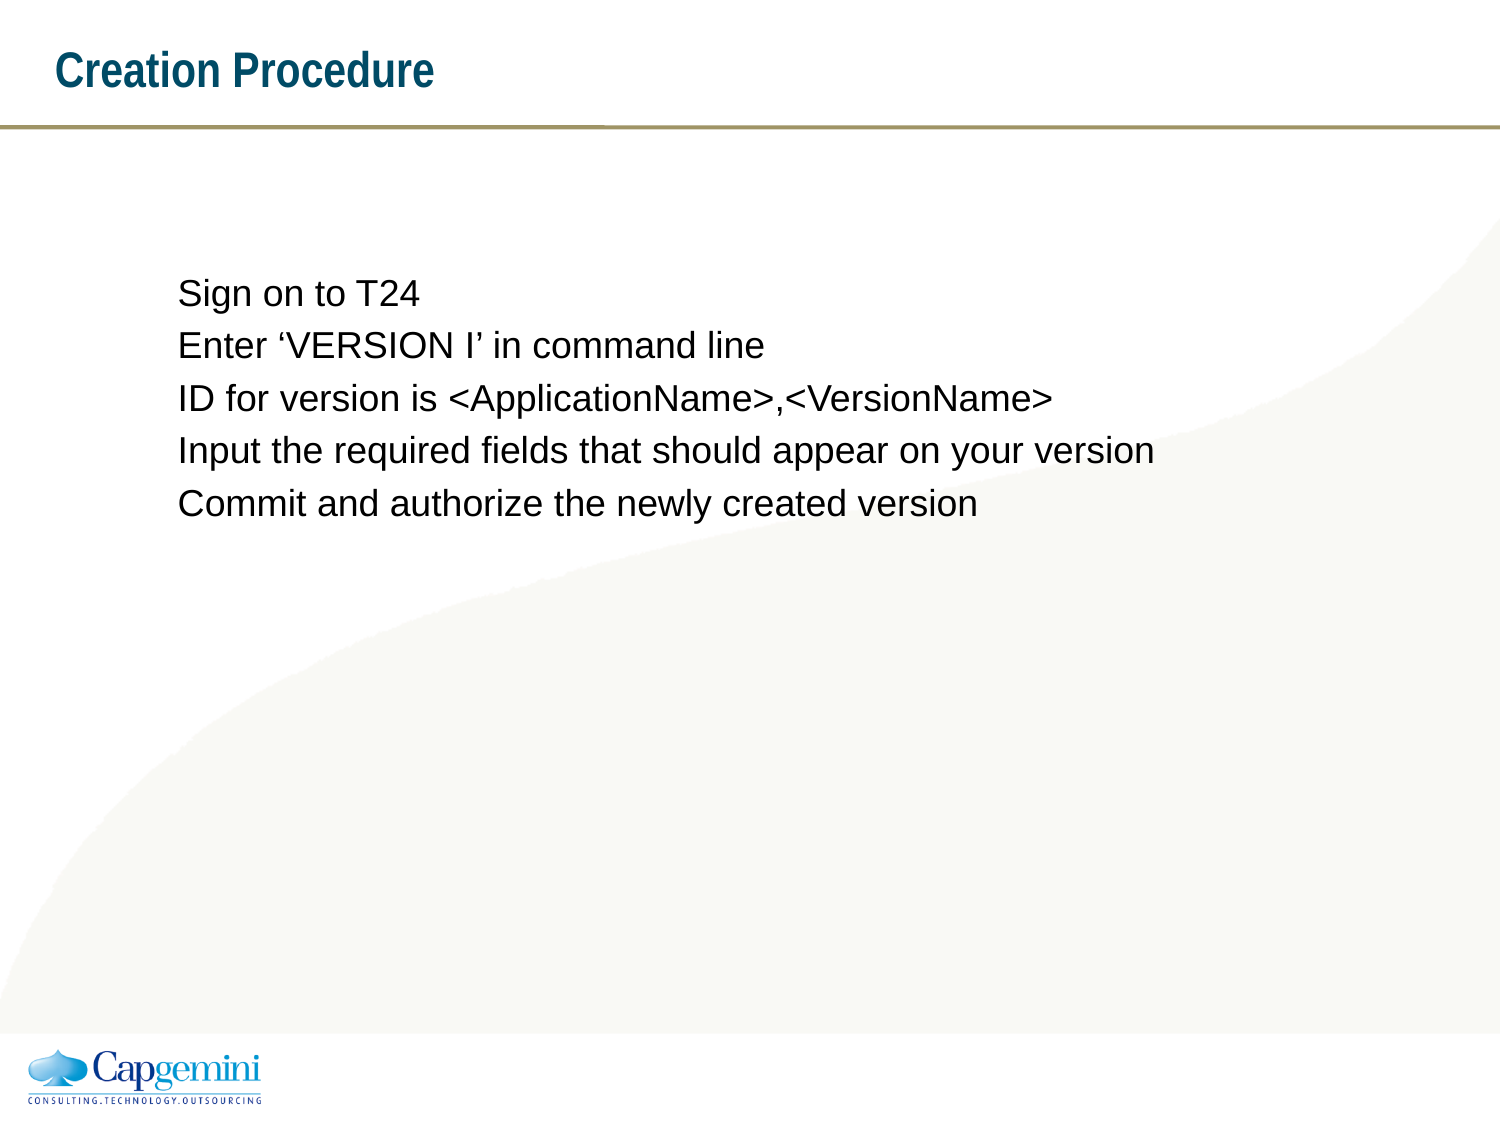

# Creation Procedure
Sign on to T24
Enter ‘VERSION I’ in command line
ID for version is <ApplicationName>,<VersionName>
Input the required fields that should appear on your version
Commit and authorize the newly created version